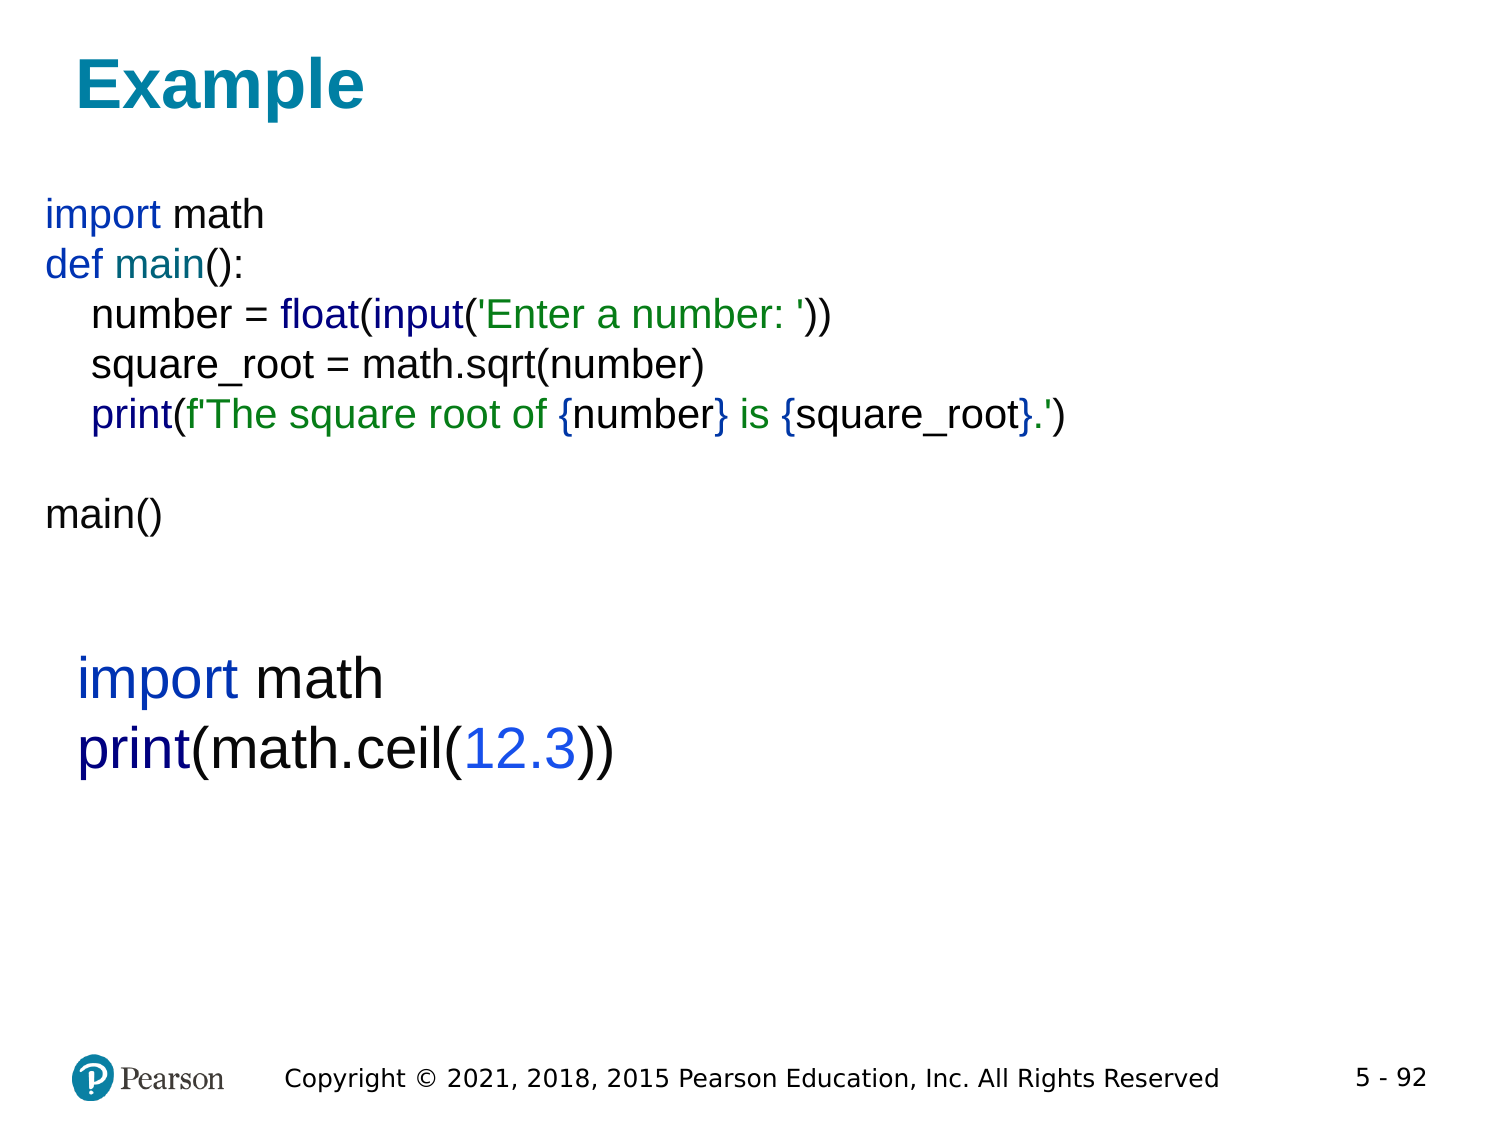

# Example
import math
def main():
    number = float(input('Enter a number: '))
    square_root = math.sqrt(number)
    print(f'The square root of {number} is {square_root}.')
main()
import math
print(math.ceil(12.3))